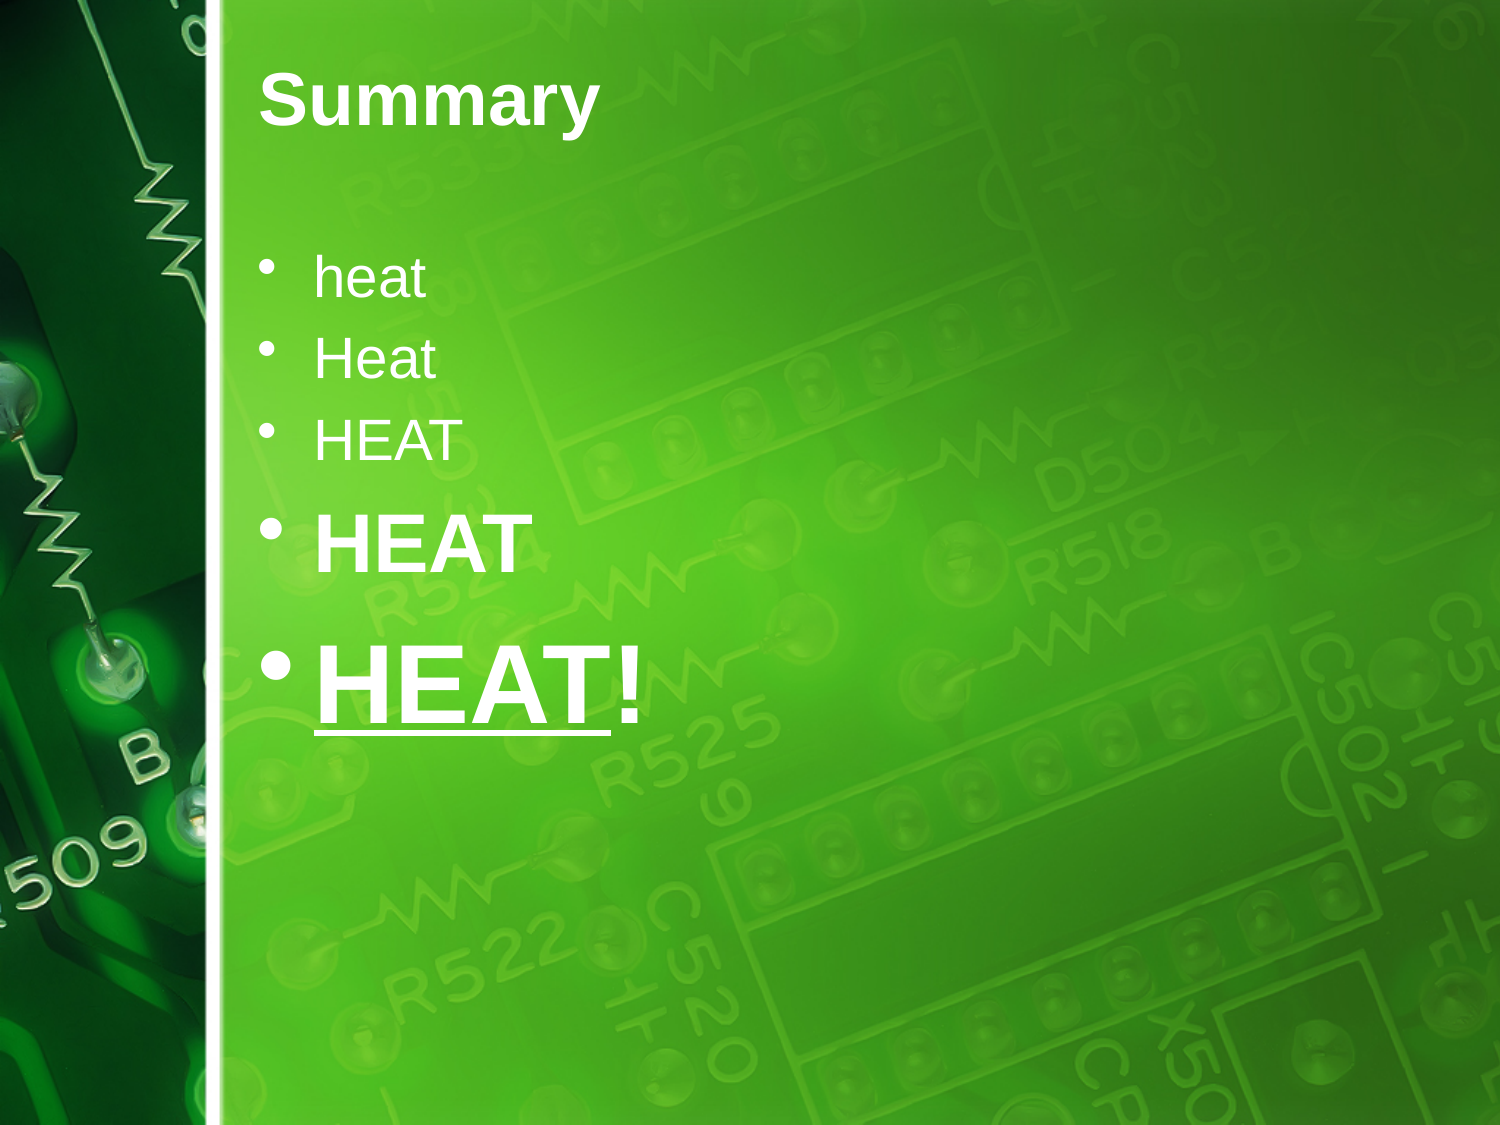

# Summary
heat
Heat
HEAT
HEAT
HEAT!